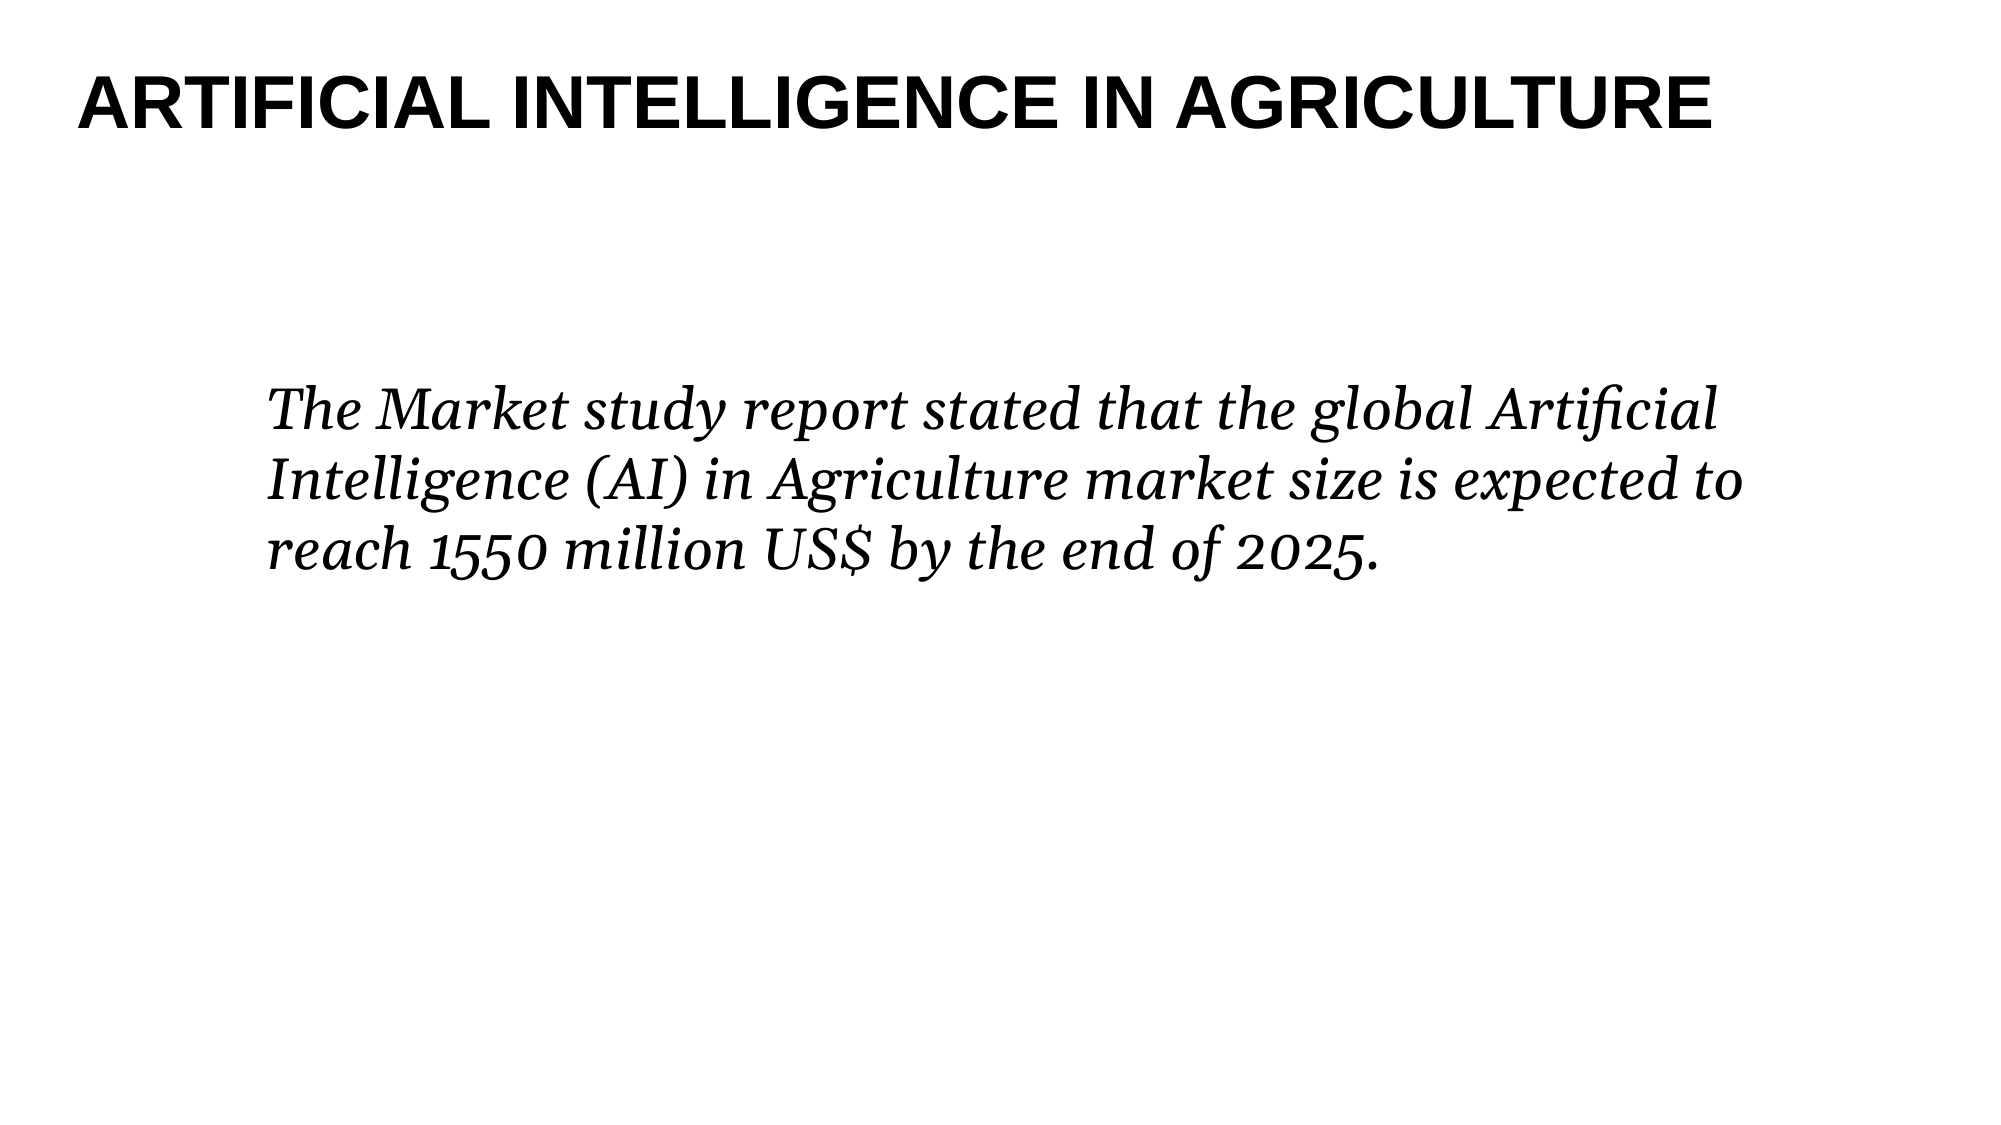

# Artificial Intelligence in Agriculture
The Market study report stated that the global Artificial Intelligence (AI) in Agriculture market size is expected to reach 1550 million US$ by the end of 2025.